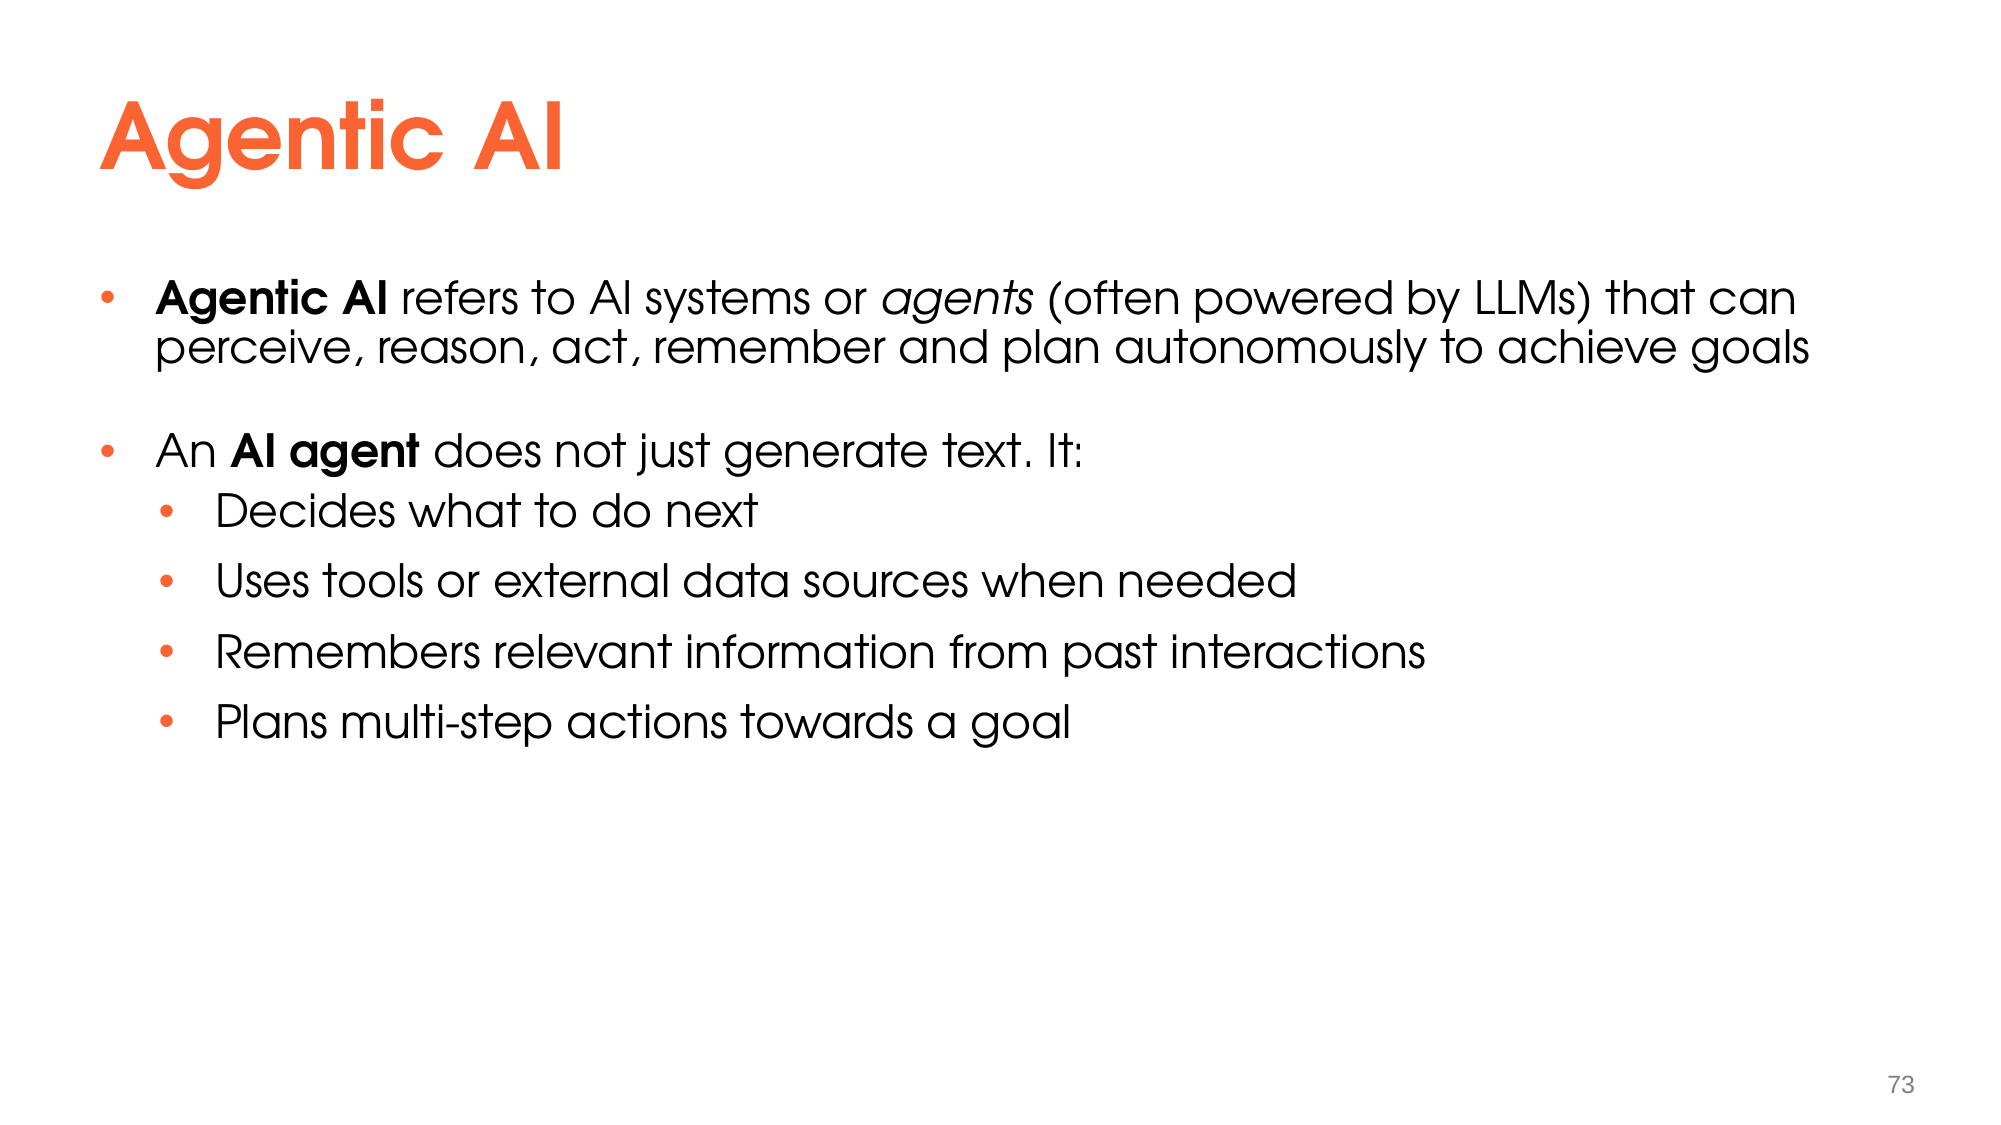

# Agentic AI
Agentic AI refers to AI systems or agents (often powered by LLMs) that can perceive, reason, act, remember and plan autonomously to achieve goals
An AI agent does not just generate text. It:
Decides what to do next
Uses tools or external data sources when needed
Remembers relevant information from past interactions
Plans multi-step actions towards a goal
73